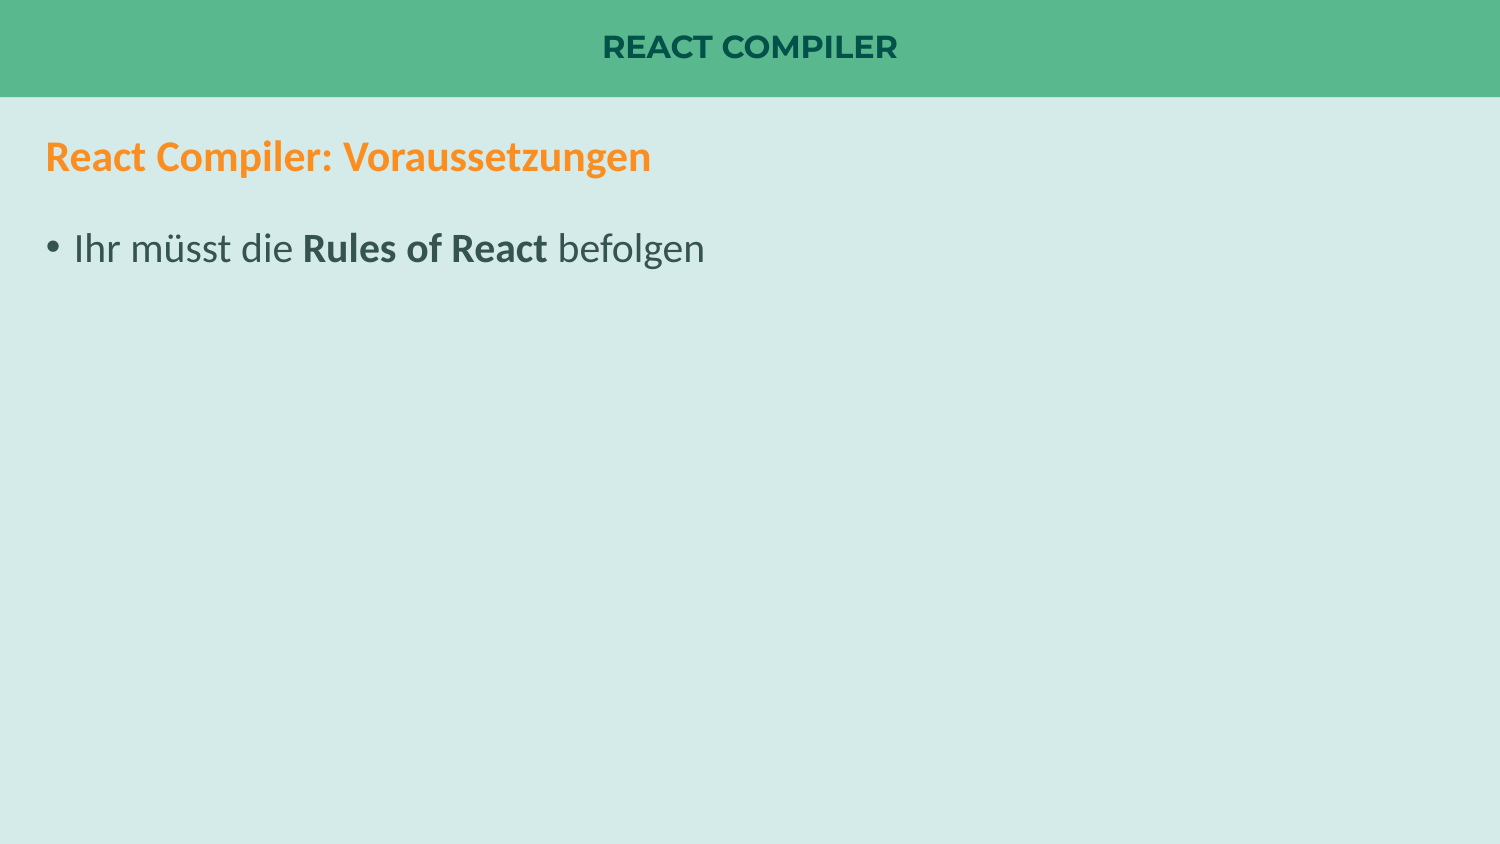

# React Compiler
React Compiler: Voraussetzungen
Ihr müsst die Rules of React befolgen